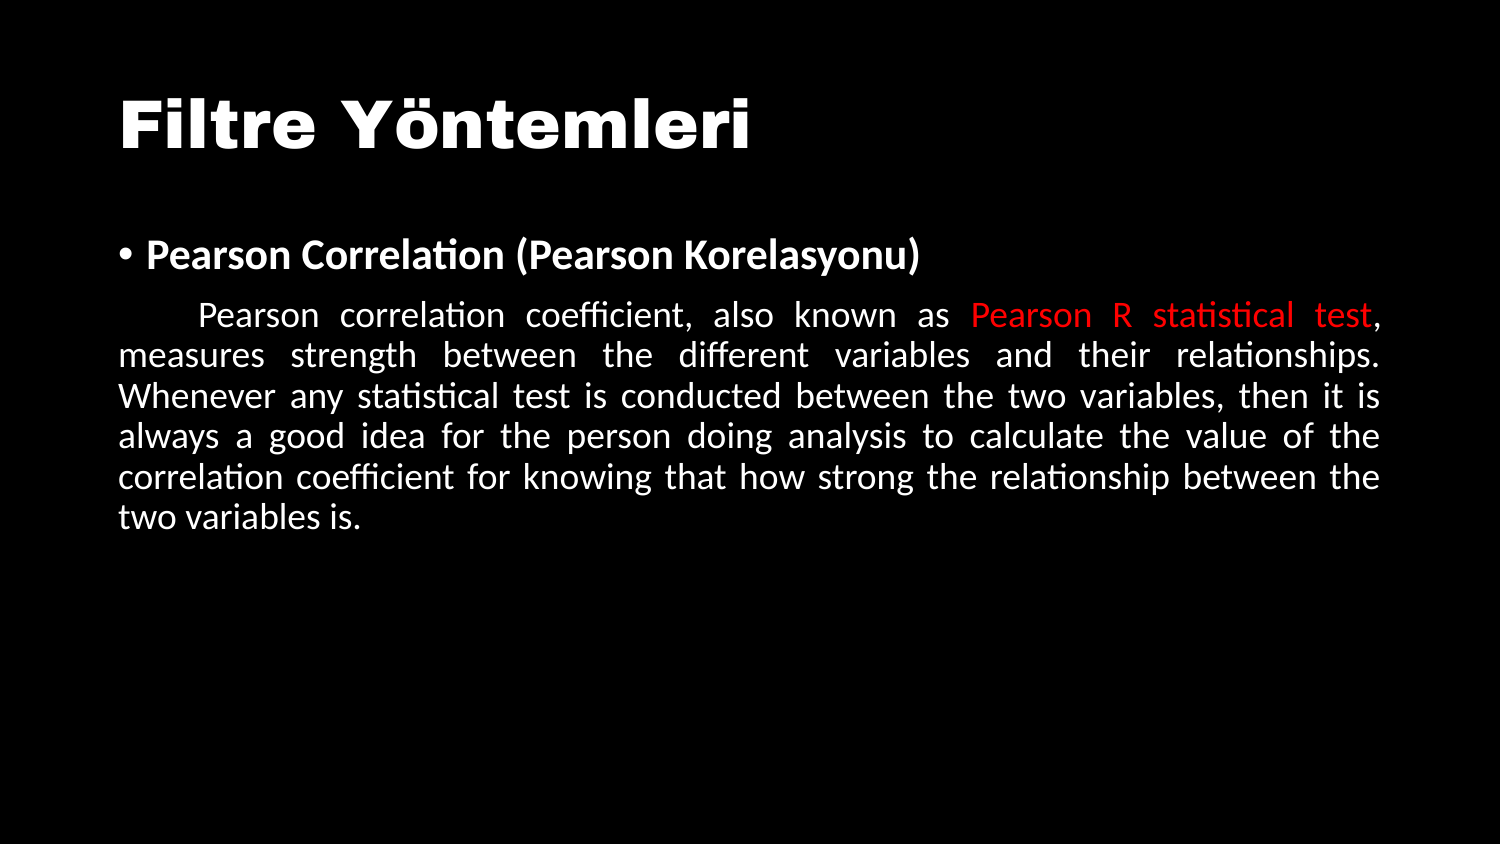

# Filtre Yöntemleri
Pearson Correlation (Pearson Korelasyonu)
    Pearson correlation coefficient, also known as Pearson R statistical test, measures strength between the different variables and their relationships. Whenever any statistical test is conducted between the two variables, then it is always a good idea for the person doing analysis to calculate the value of the correlation coefficient for knowing that how strong the relationship between the two variables is.